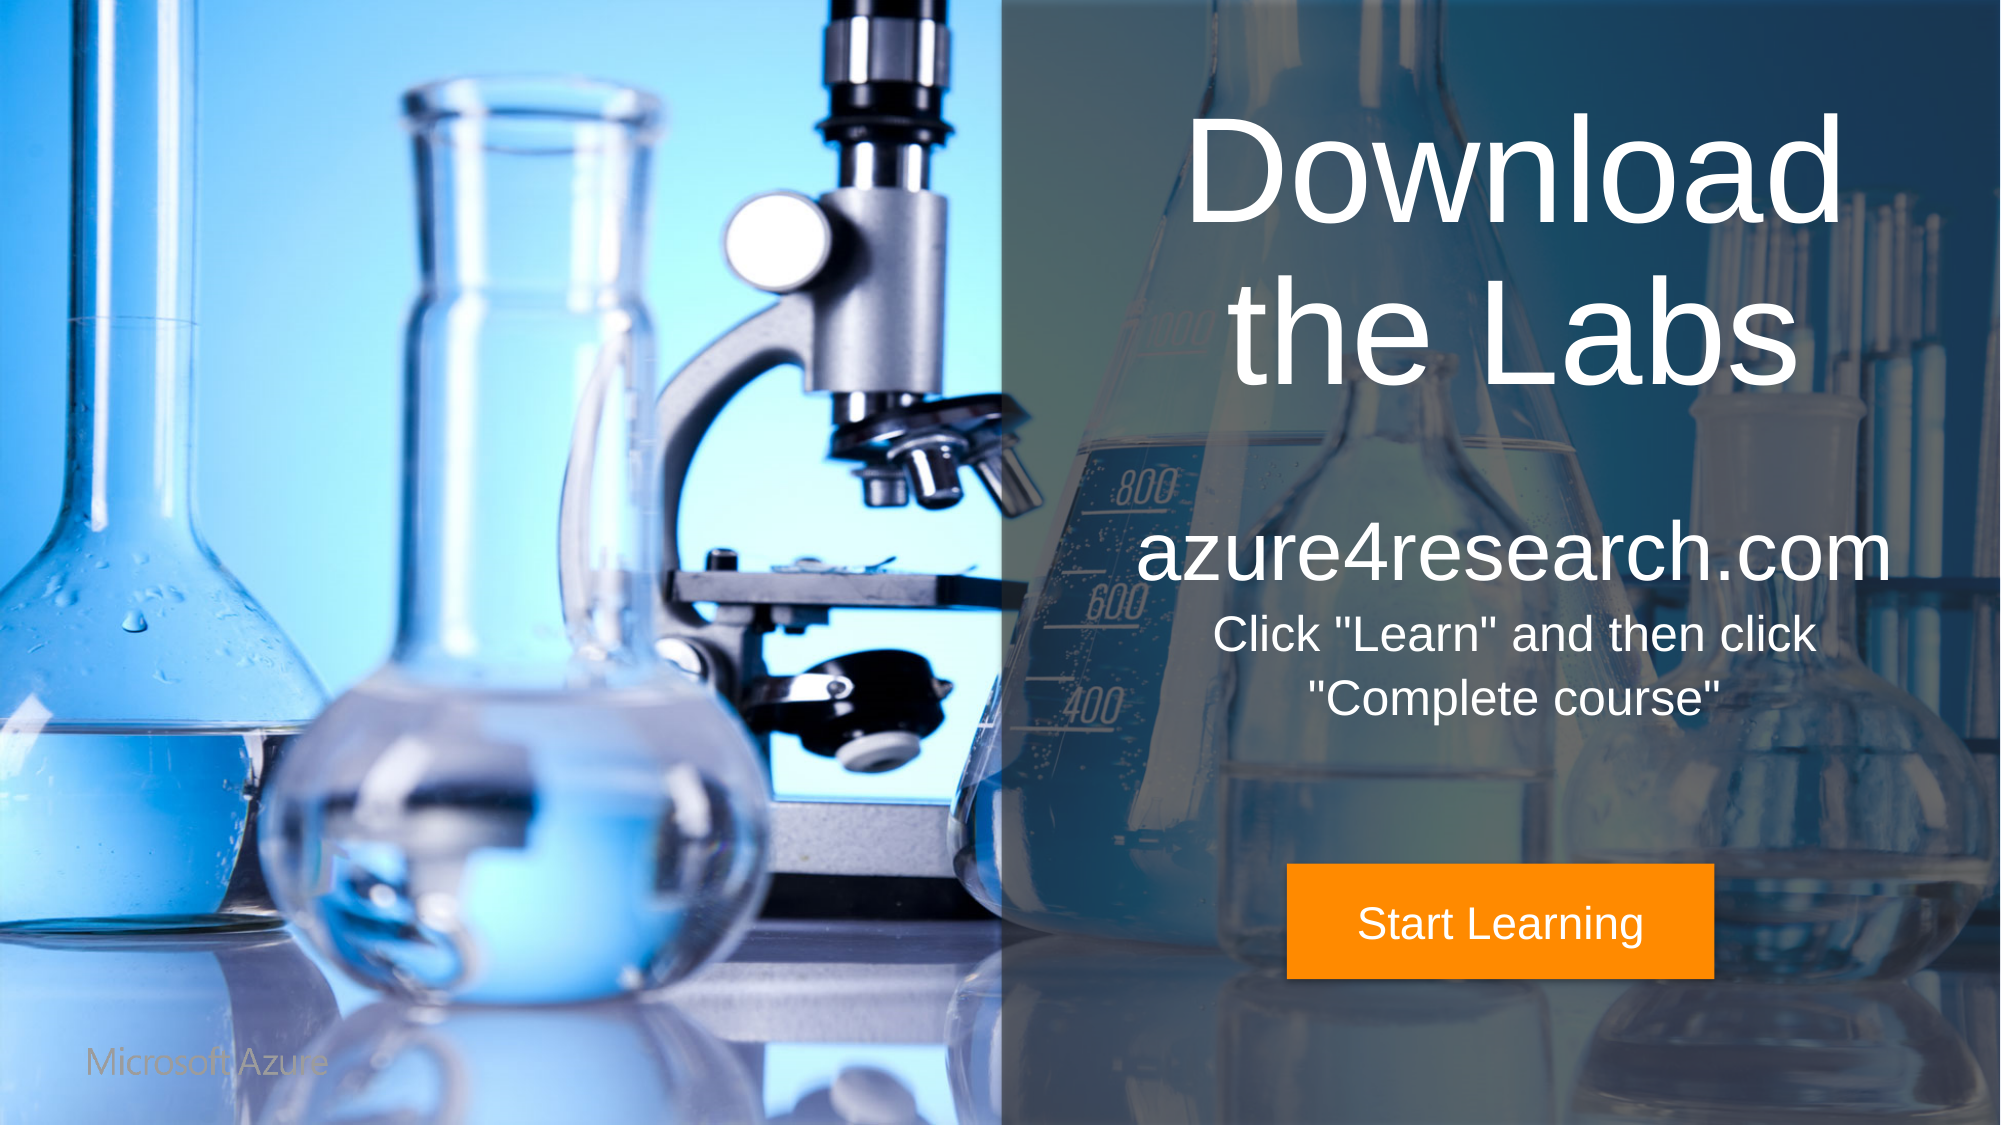

Download the Labs

azure4research.com
Click "Learn" and then click
"Complete course"
Start Learning